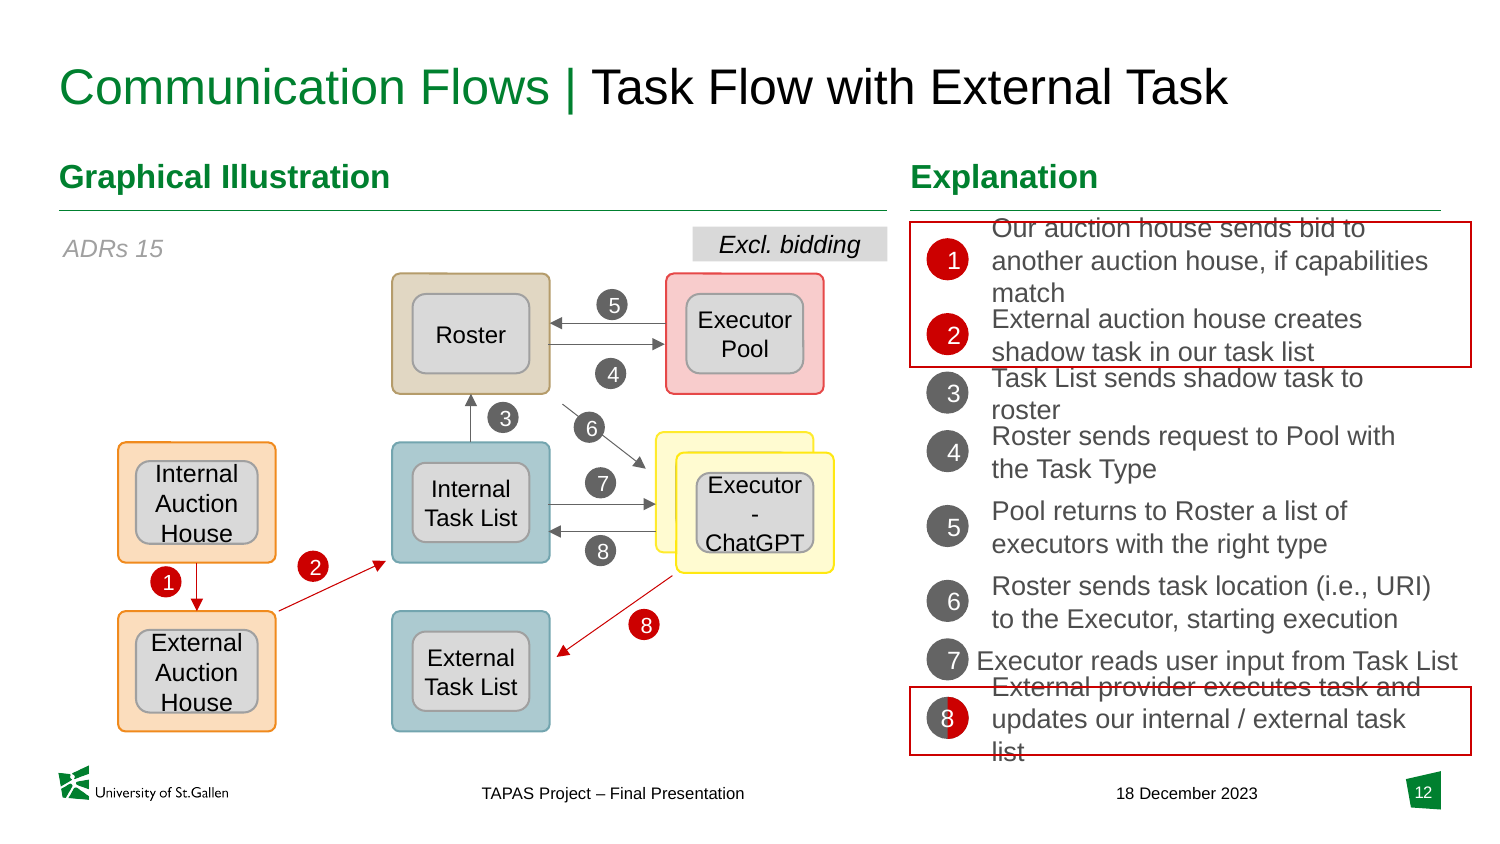

# Communication Flows | Task Flow with External Task
Graphical Illustration
Explanation

Our auction house sends bid to another auction house, if capabilities match
Excl. bidding
ADRs 15
1

Roster

5
Executor Pool
External auction house creates shadow task in our task list
2
4
3
Task List sends shadow task to roster
3
6
Roster sends request to Pool with the Task Type
4

Executor - Calculator

Executor - ChatGPT

Internal Auction House

Internal
Task List
7
Pool returns to Roster a list of executors with the right type
5
8
2
1
Roster sends task location (i.e., URI) to the Executor, starting execution
6
8

External Auction House

External
Task List
7
Executor reads user input from Task List
External provider executes task and updates our internal / external task list

8
12